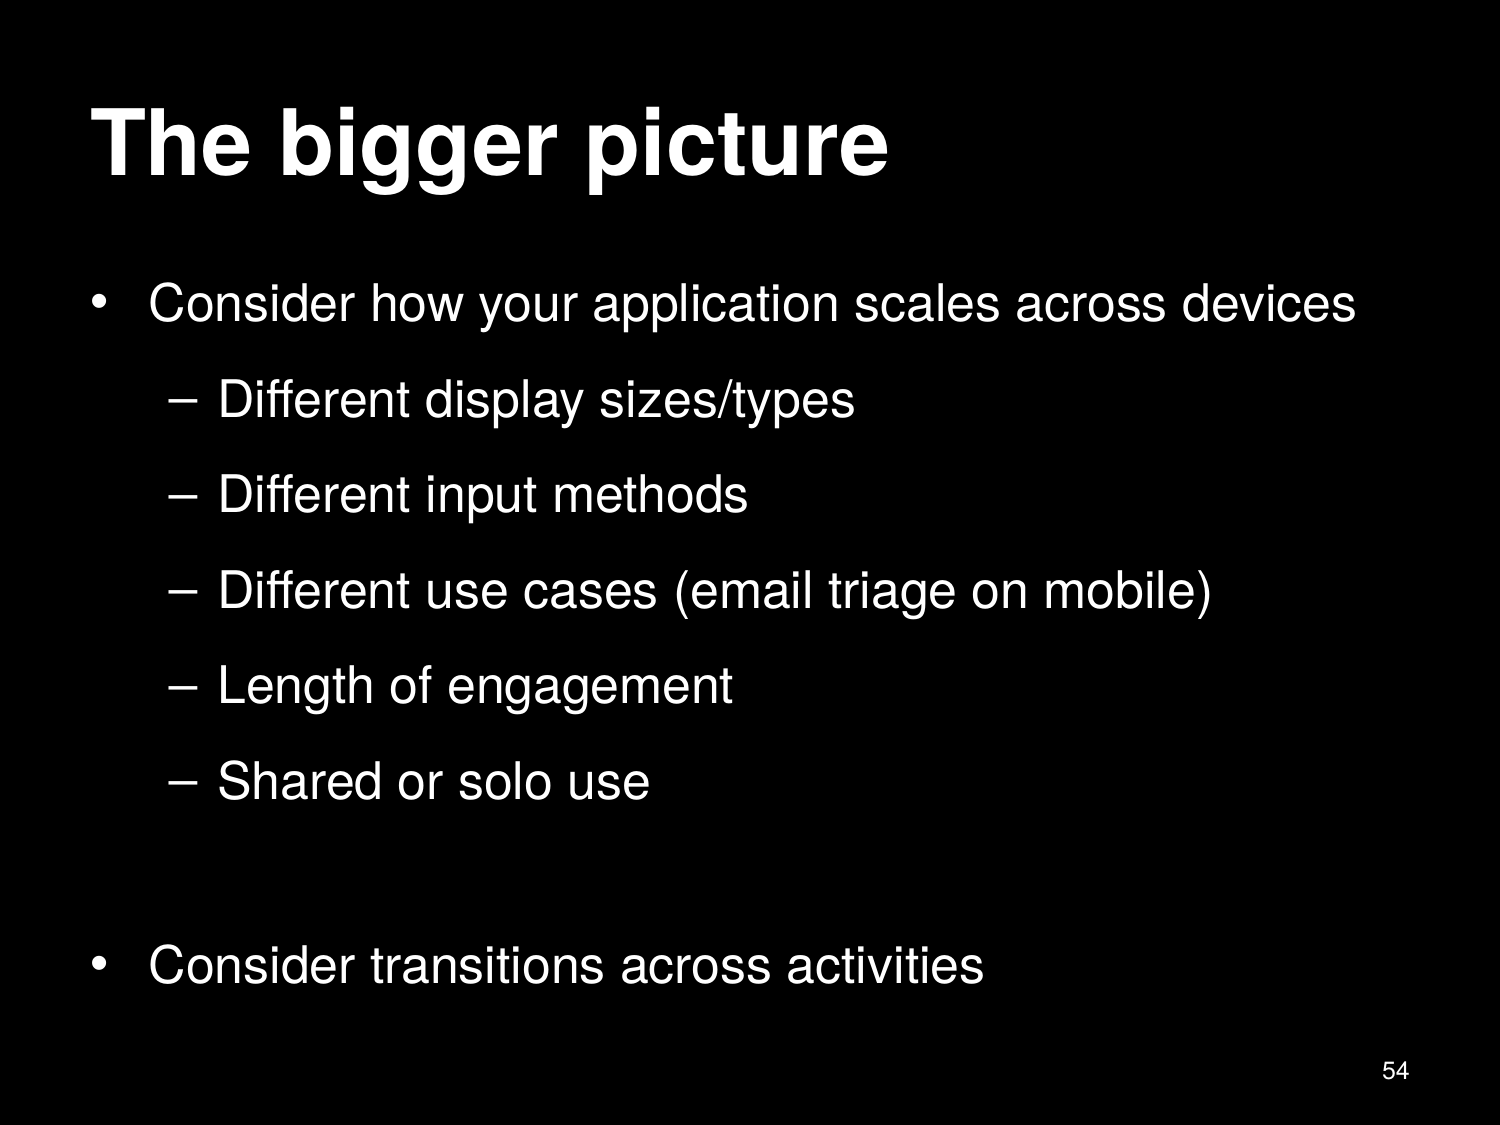

# The bigger picture
Consider how your application scales across devices
Different display sizes/types
Different input methods
Different use cases (email triage on mobile)
Length of engagement
Shared or solo use

Consider transitions across activities

54